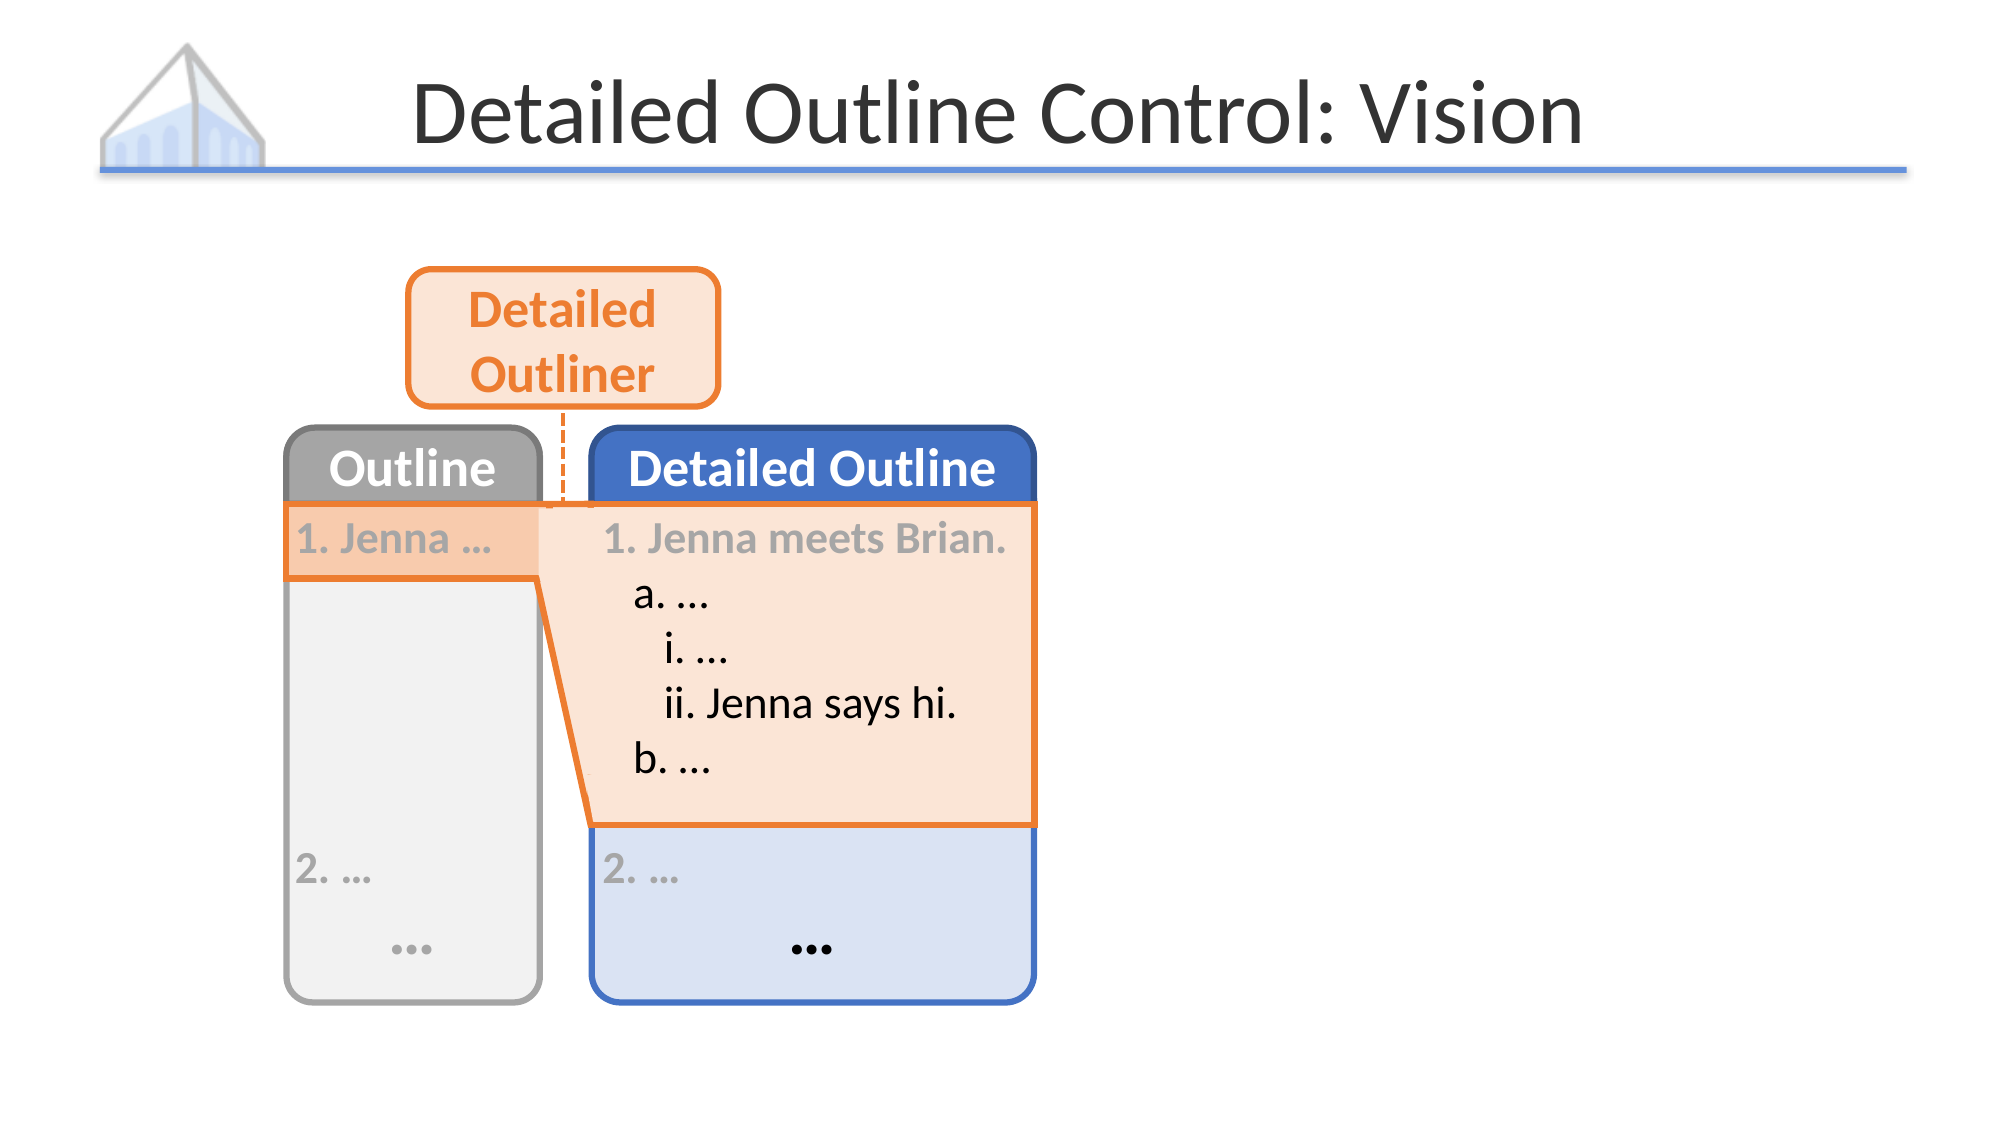

# Detailed Outline Control: Vision
Detailed
Outliner
Outline
Detailed Outline

1. Jenna …

2. …
1. Jenna meets Brian.
   a. …
      i. …
      ii. Jenna says hi.
   b. …

2. …

…
…